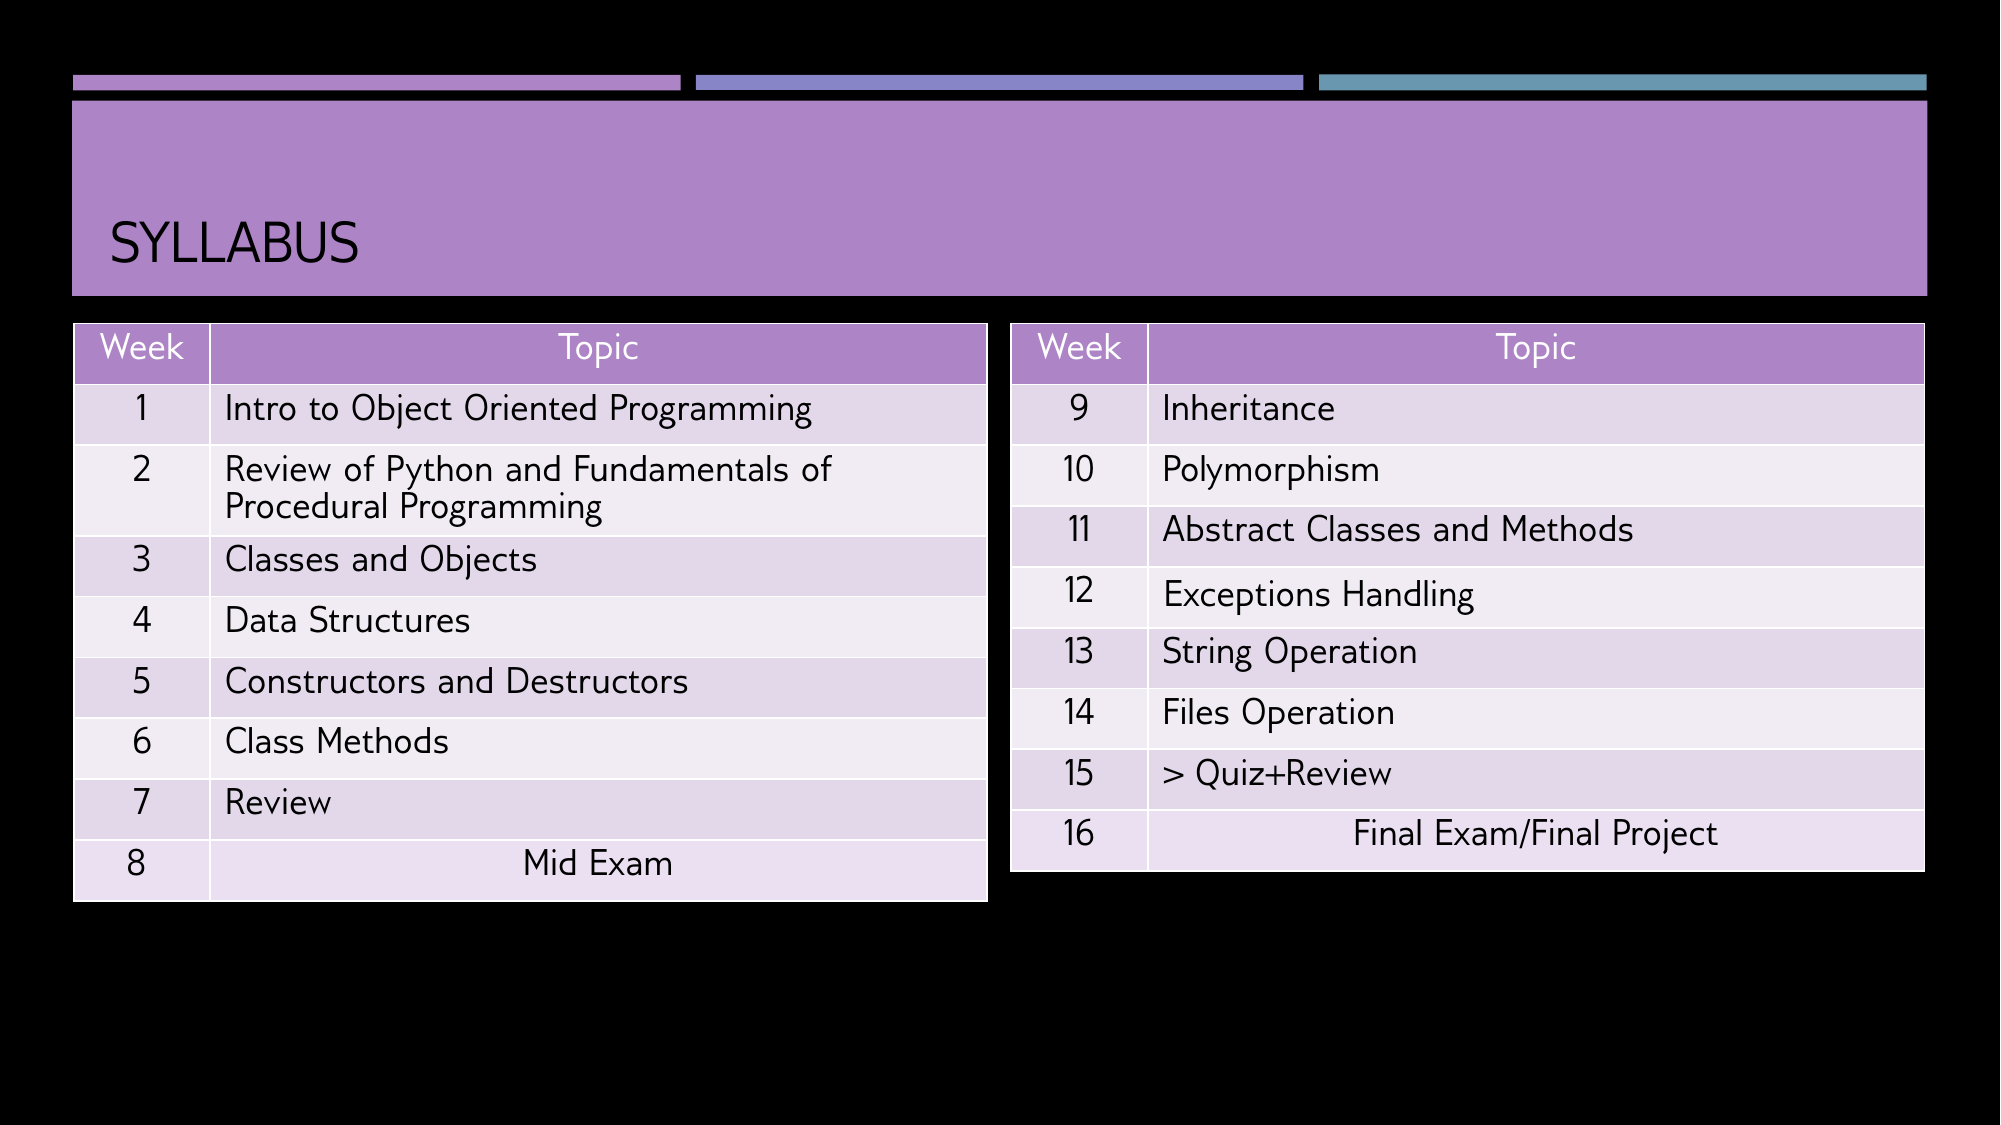

# Syllabus
| Week | Topic |
| --- | --- |
| 1 | Intro to Object Oriented Programming |
| 2 | Review of Python and Fundamentals of Procedural Programming |
| 3 | Classes and Objects |
| 4 | Data Structures |
| 5 | Constructors and Destructors |
| 6 | Class Methods |
| 7 | Review |
| 8 | Mid Exam |
| Week | Topic |
| --- | --- |
| 9 | Inheritance |
| 10 | Polymorphism |
| 11 | Abstract Classes and Methods |
| 12 | Exceptions Handling |
| 13 | String Operation |
| 14 | Files Operation |
| 15 | > Quiz+Review |
| 16 | Final Exam/Final Project |